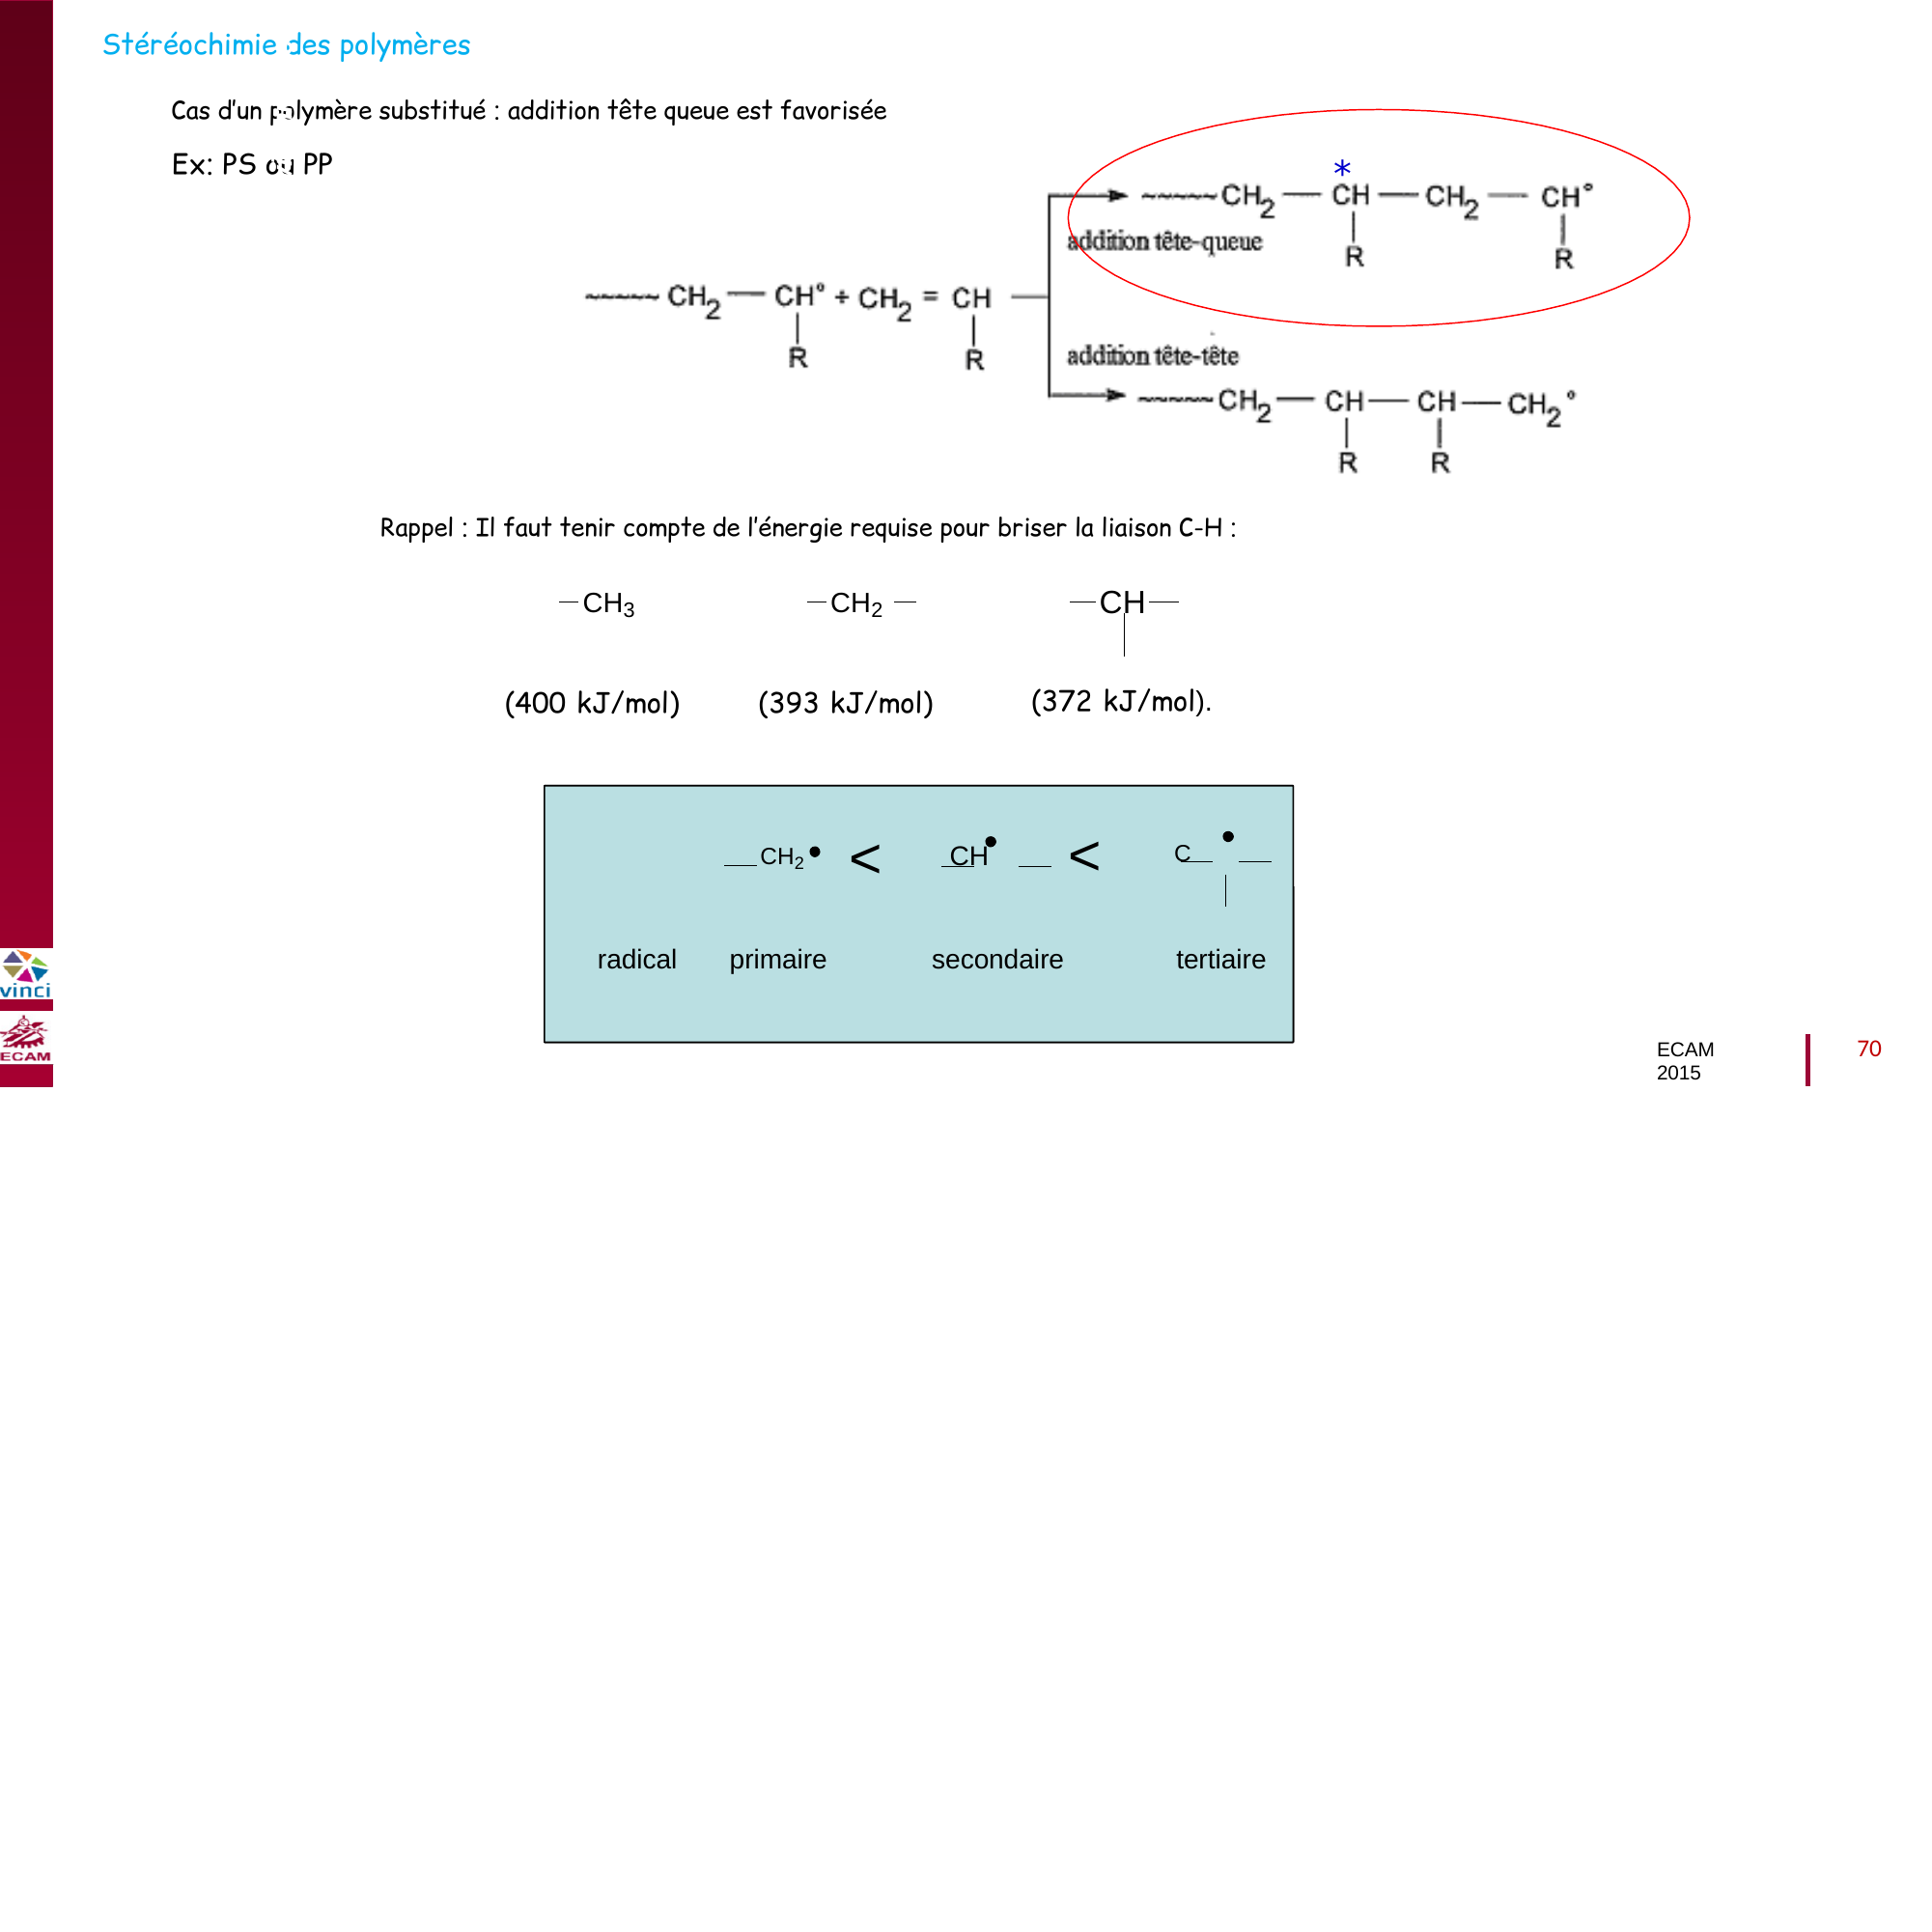

Stéréochimie des polymères
Cas d’un polymère substitué : addition tête queue est favorisée
Ex: PS ou PP

*

B2040-Chimie du vivant et environnement
Rappel : Il faut tenir compte de l’énergie requise pour briser la liaison C-H :

CH3
CH2
CH

(372 kJ/mol).
(400 kJ/mol)
(393 kJ/mol)

CH2         <    CH          <    C
radical      primaire             secondaire              tertiaire

CH2         <    CH          <    C
radical      primaire             secondaire              tertiaire

70
ECAM 2015